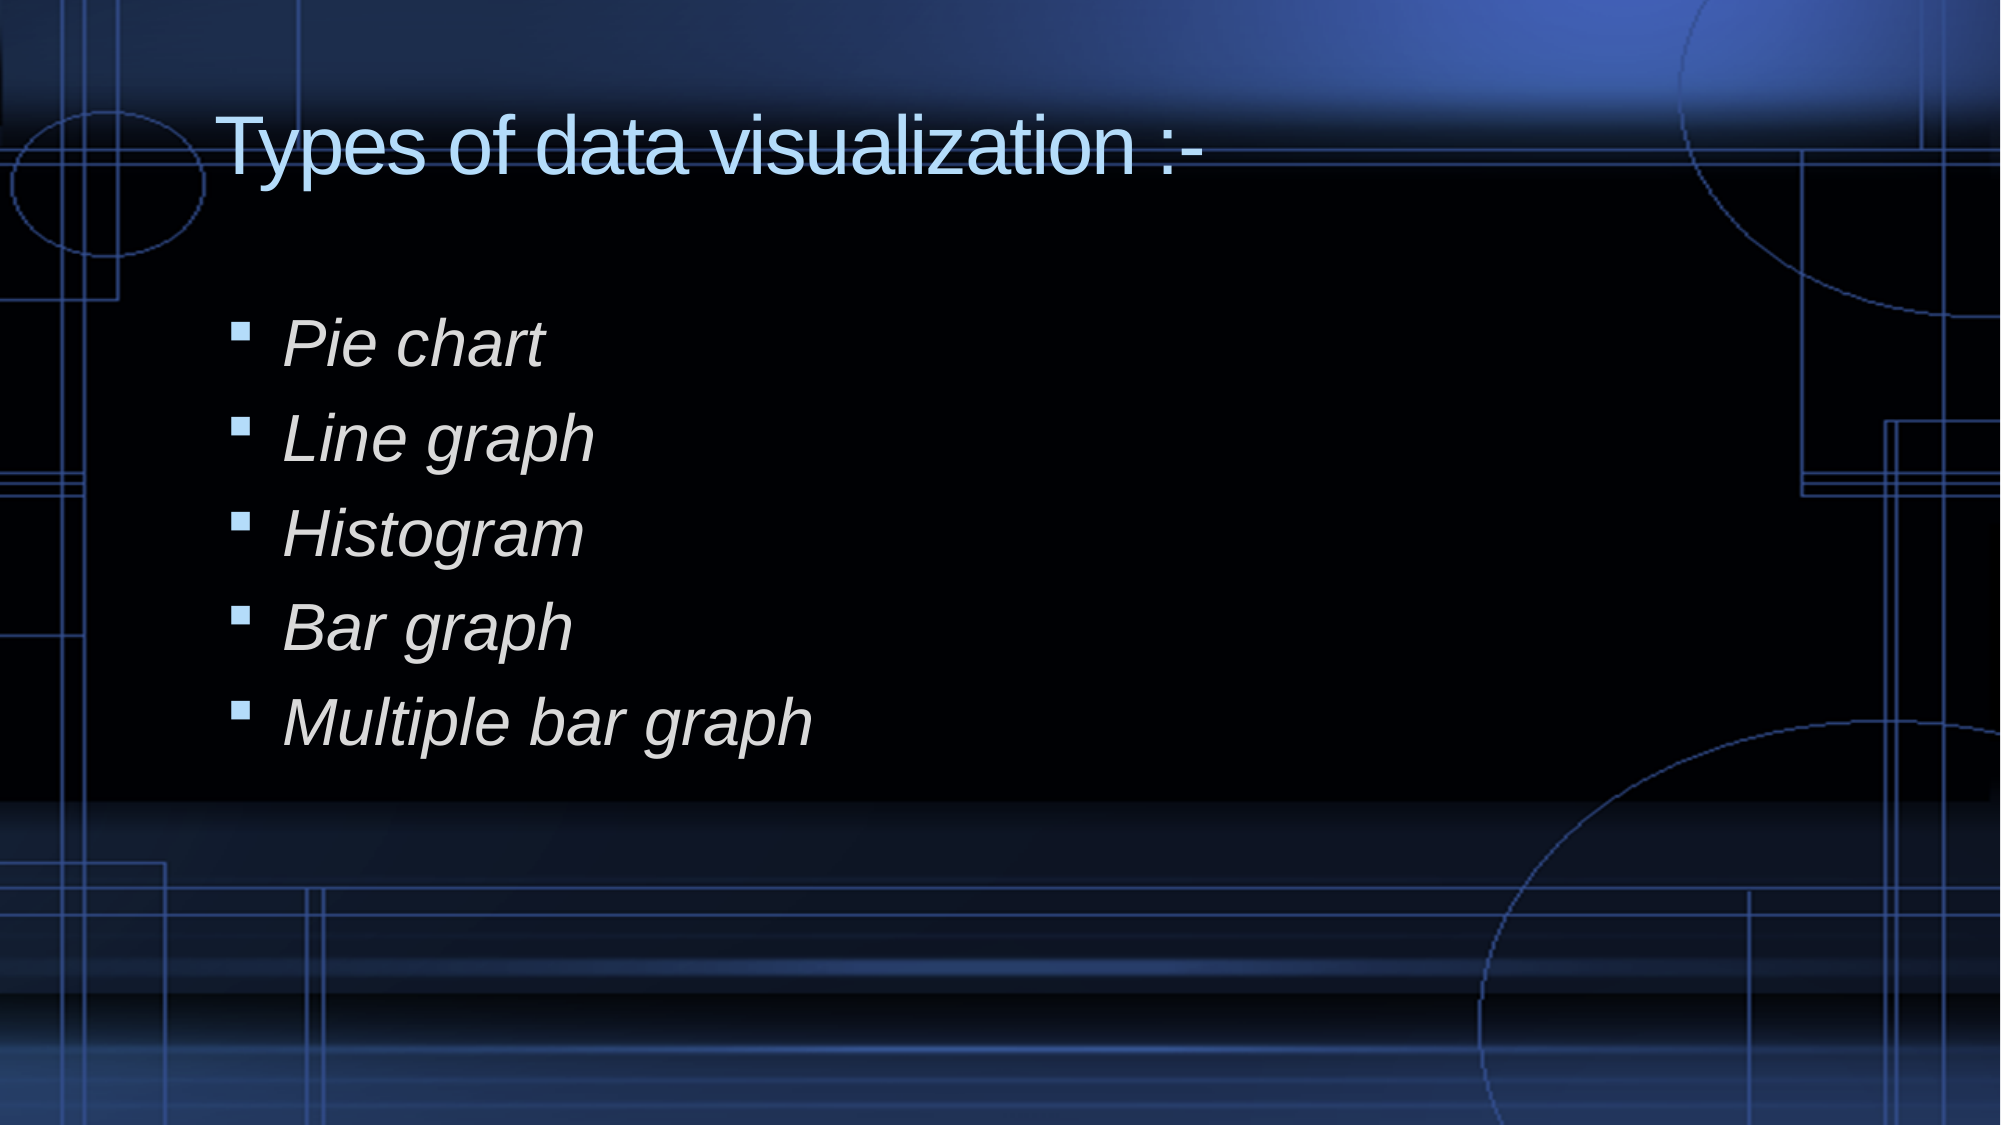

# Types of data visualization :-
Pie chart
Line graph
Histogram
Bar graph
Multiple bar graph